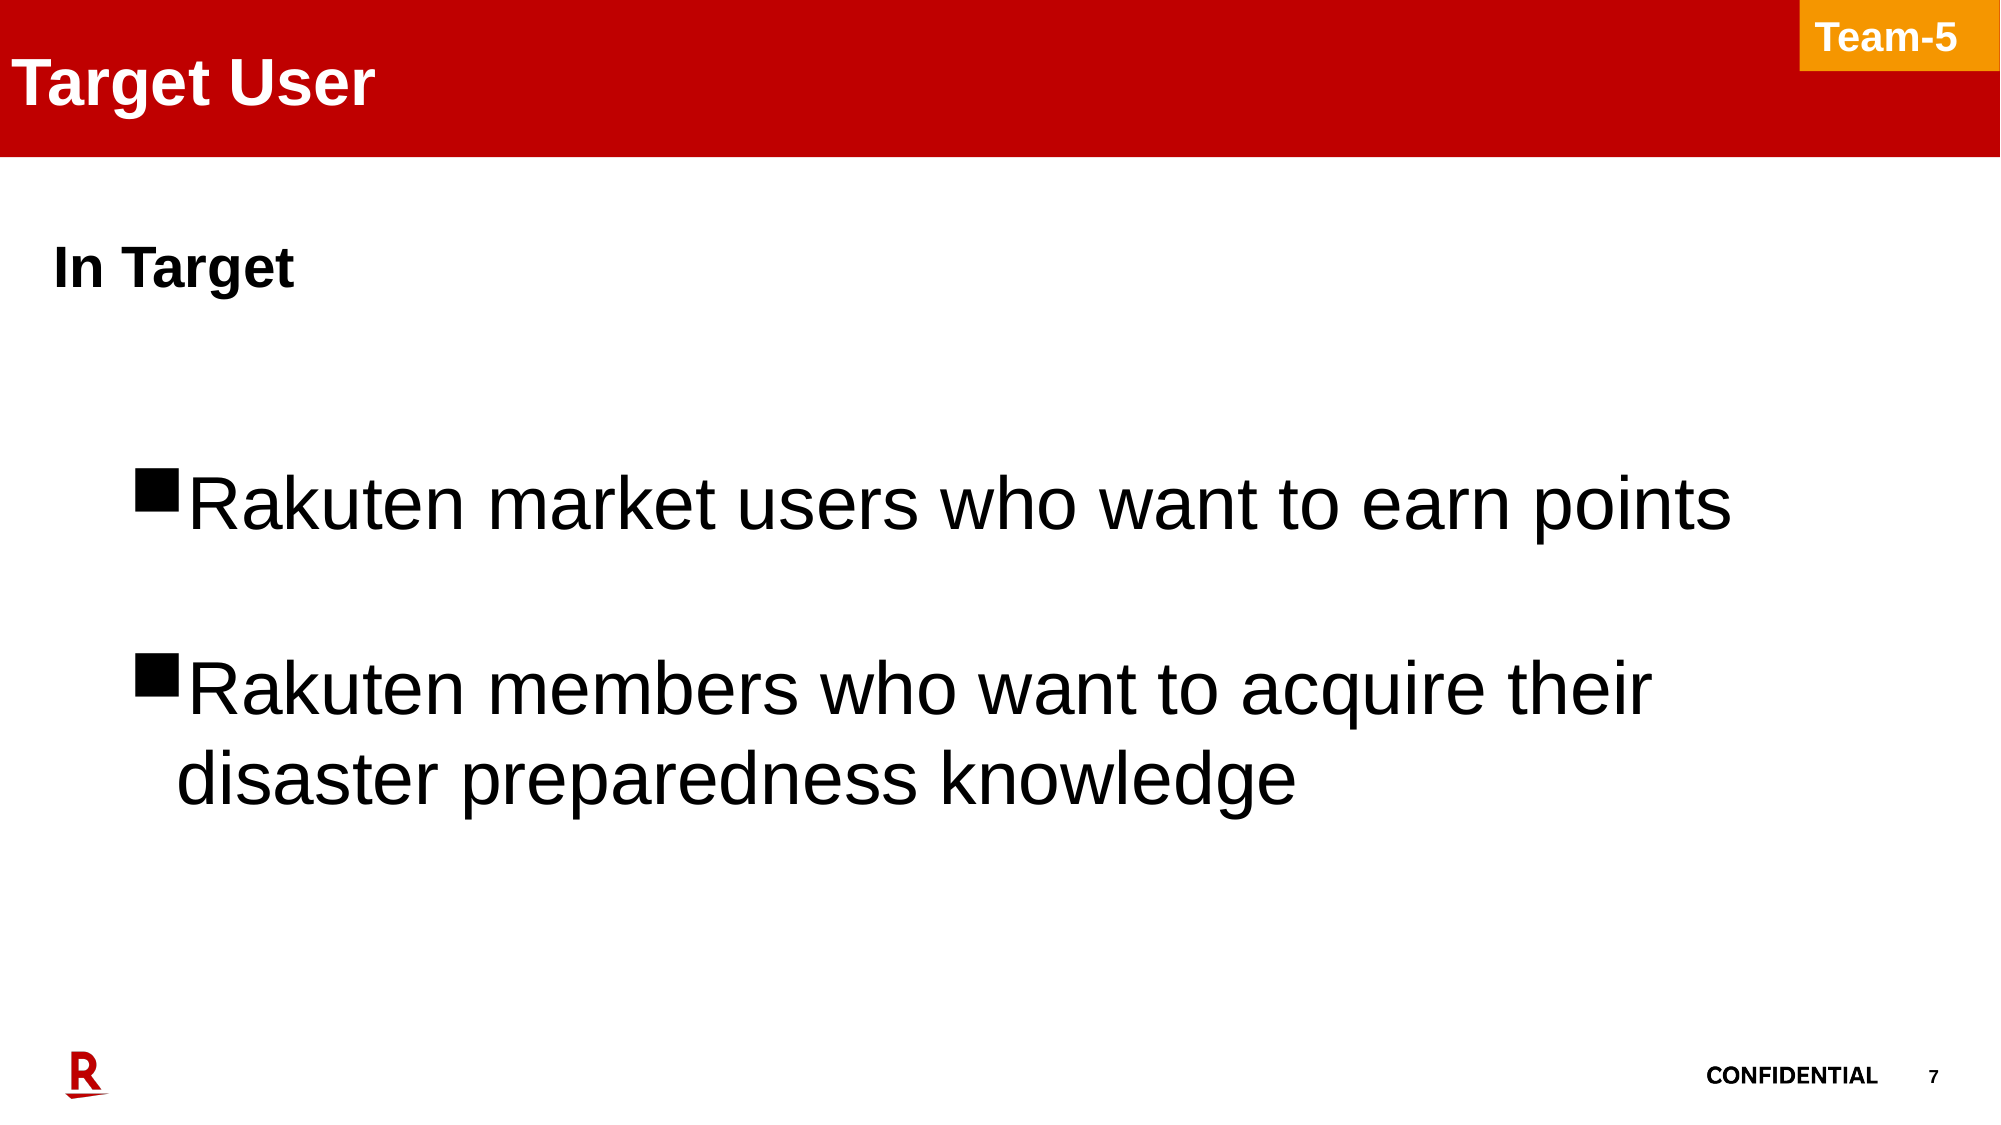

# Target User
Team-5
In Target

Rakuten market users who want to earn points

Rakuten members who want to acquire their disaster preparedness knowledge